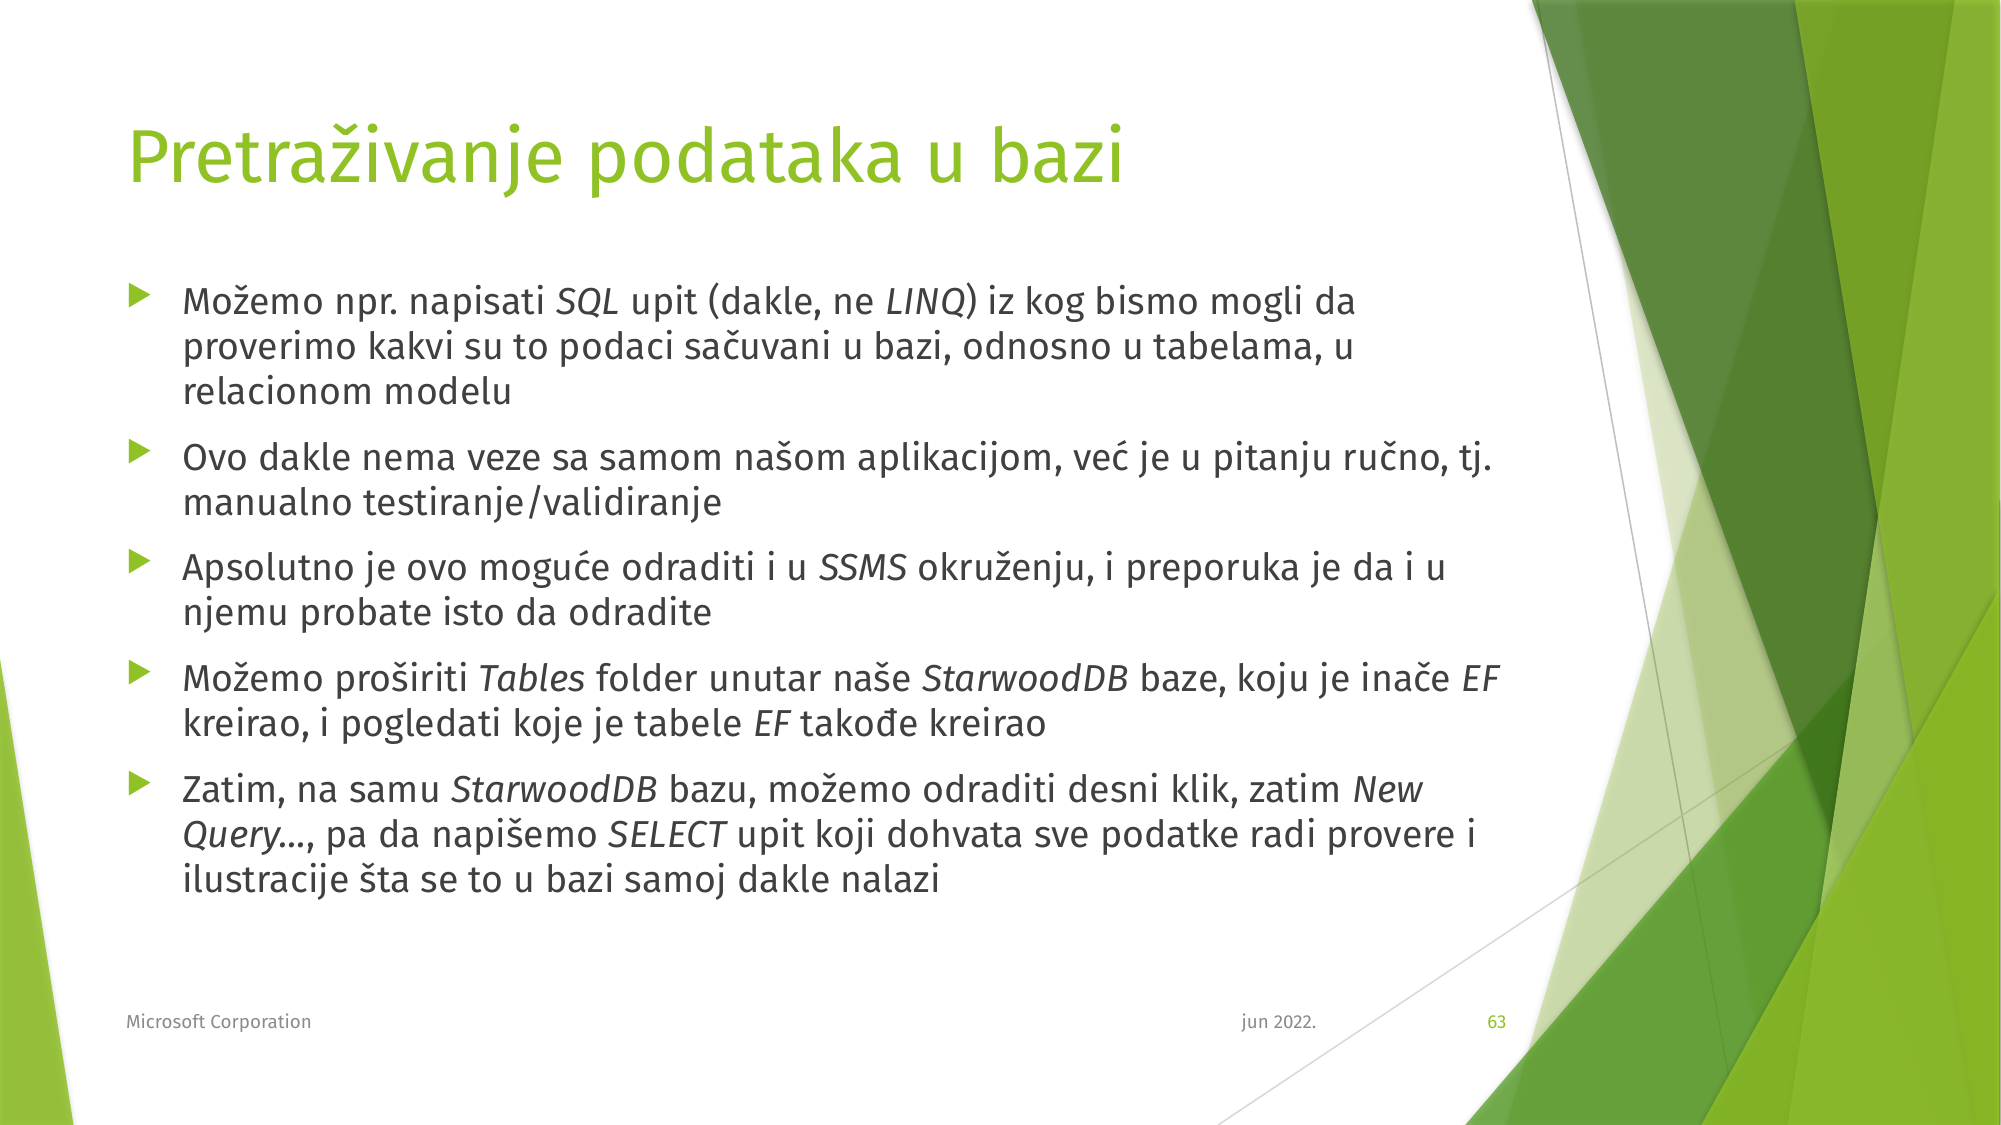

# Pretraživanje podataka u bazi
Možemo npr. napisati SQL upit (dakle, ne LINQ) iz kog bismo mogli da proverimo kakvi su to podaci sačuvani u bazi, odnosno u tabelama, u relacionom modelu
Ovo dakle nema veze sa samom našom aplikacijom, već je u pitanju ručno, tj. manualno testiranje/validiranje
Apsolutno je ovo moguće odraditi i u SSMS okruženju, i preporuka je da i u njemu probate isto da odradite
Možemo proširiti Tables folder unutar naše StarwoodDB baze, koju je inače EF kreirao, i pogledati koje je tabele EF takođe kreirao
Zatim, na samu StarwoodDB bazu, možemo odraditi desni klik, zatim New Query..., pa da napišemo SELECT upit koji dohvata sve podatke radi provere i ilustracije šta se to u bazi samoj dakle nalazi
Microsoft Corporation
jun 2022.
63